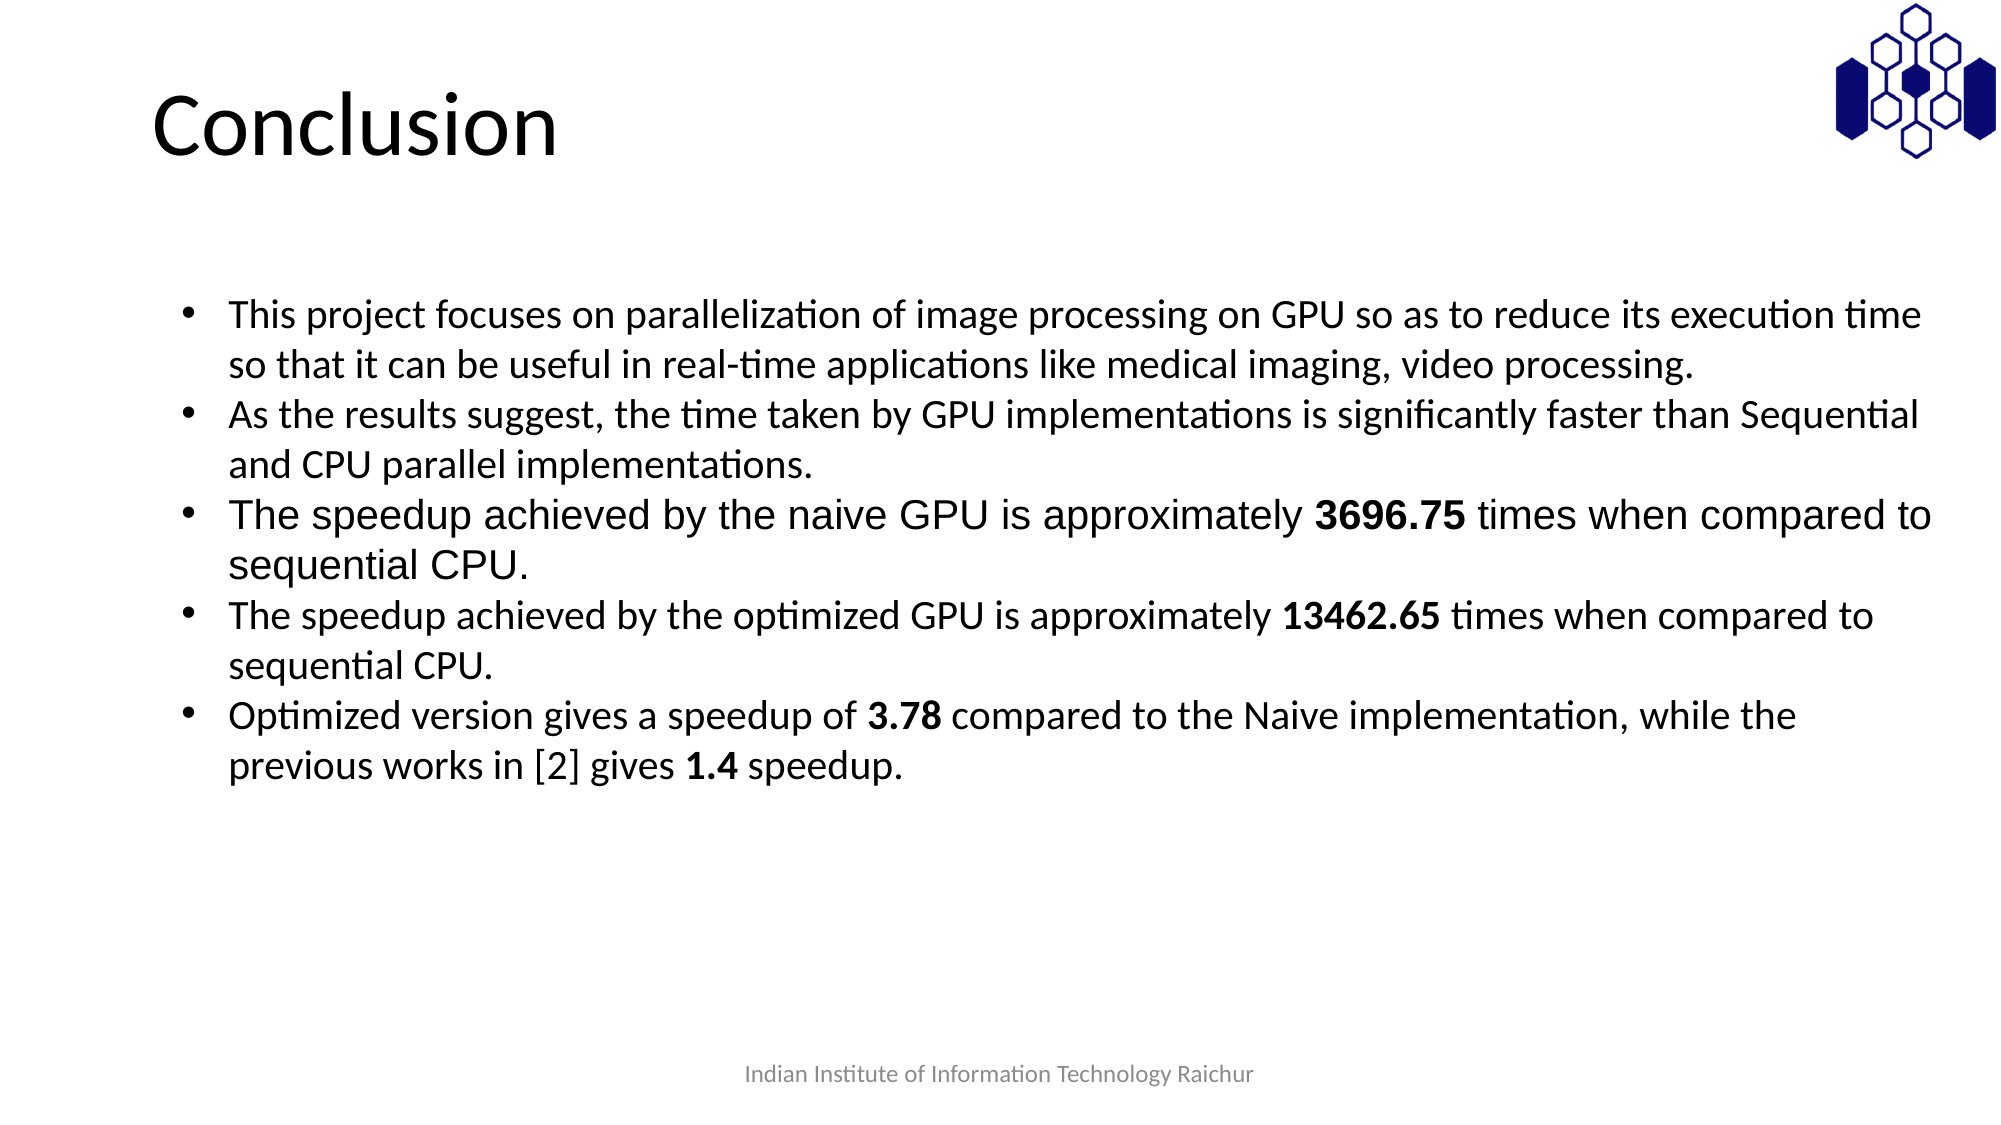

# Conclusion
This project focuses on parallelization of image processing on GPU so as to reduce its execution time so that it can be useful in real-time applications like medical imaging, video processing.
As the results suggest, the time taken by GPU implementations is significantly faster than Sequential and CPU parallel implementations.
The speedup achieved by the naive GPU is approximately 3696.75 times when compared to sequential CPU.
The speedup achieved by the optimized GPU is approximately 13462.65 times when compared to sequential CPU.
Optimized version gives a speedup of 3.78 compared to the Naive implementation, while the previous works in [2] gives 1.4 speedup.

Indian Institute of Information Technology Raichur